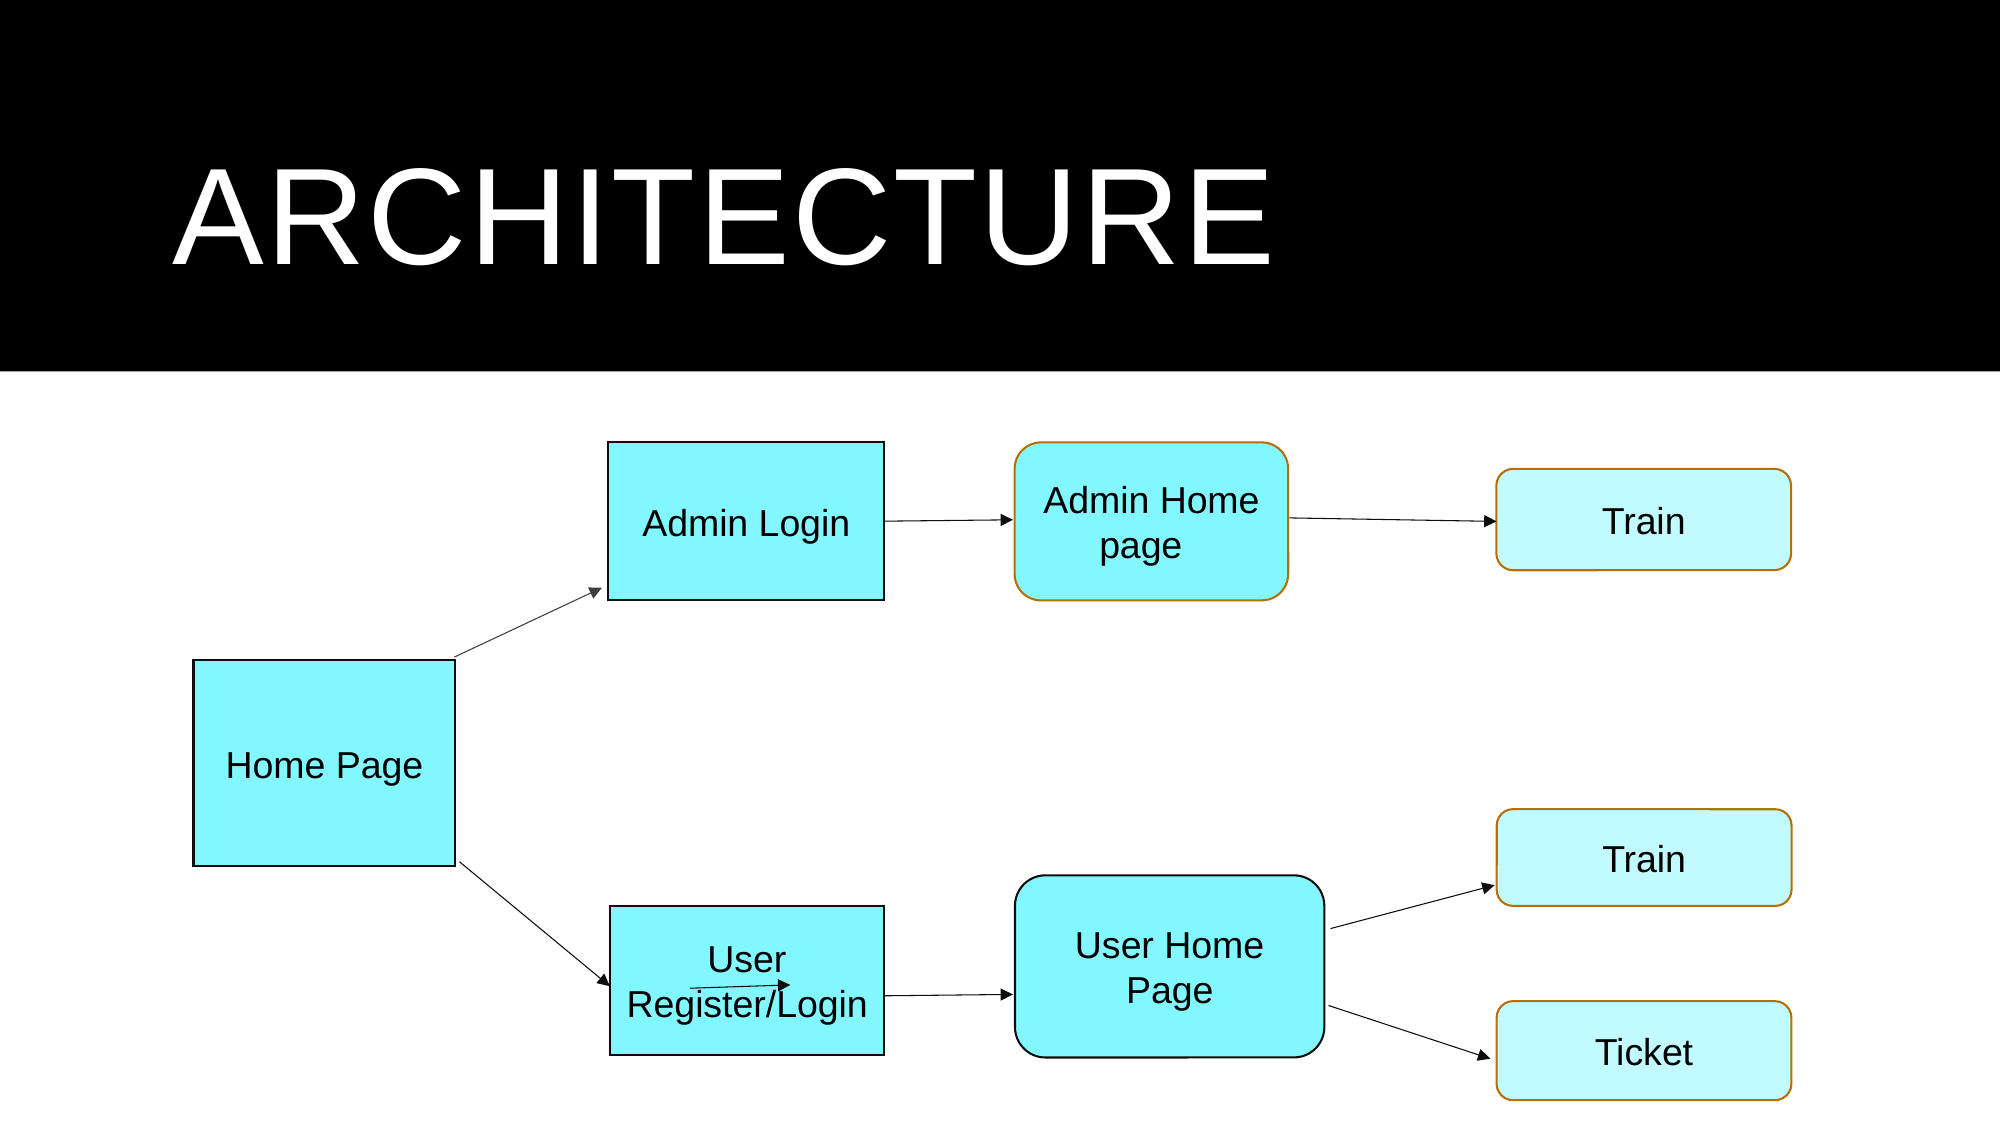

# Architecture
Admin Login
Admin Home page
Train
Home Page
Train
User Home Page
User Register/Login
Ticket